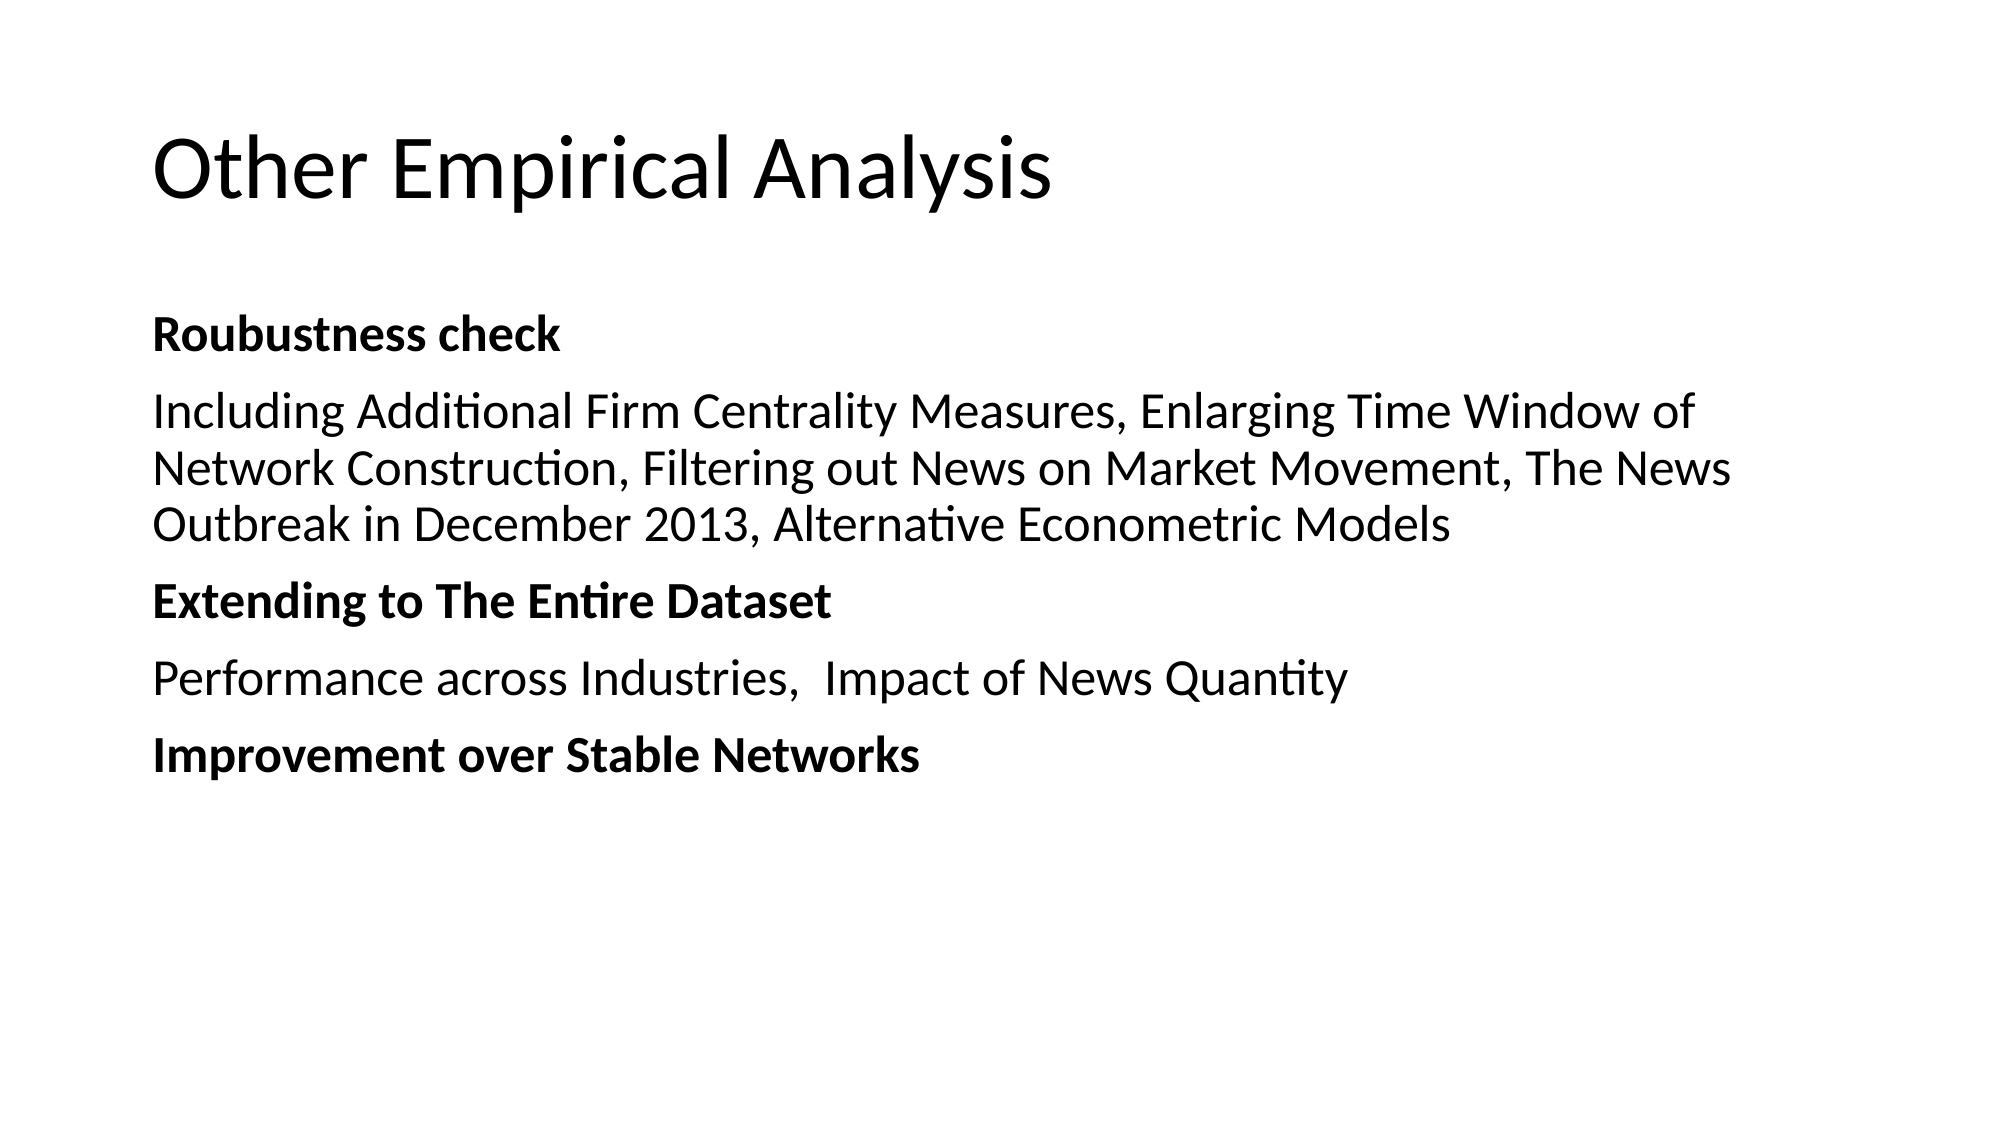

# Other Empirical Analysis
Roubustness check
Including Additional Firm Centrality Measures, Enlarging Time Window of Network Construction, Filtering out News on Market Movement, The News Outbreak in December 2013, Alternative Econometric Models
Extending to The Entire Dataset
Performance across Industries,  Impact of News Quantity
Improvement over Stable Networks